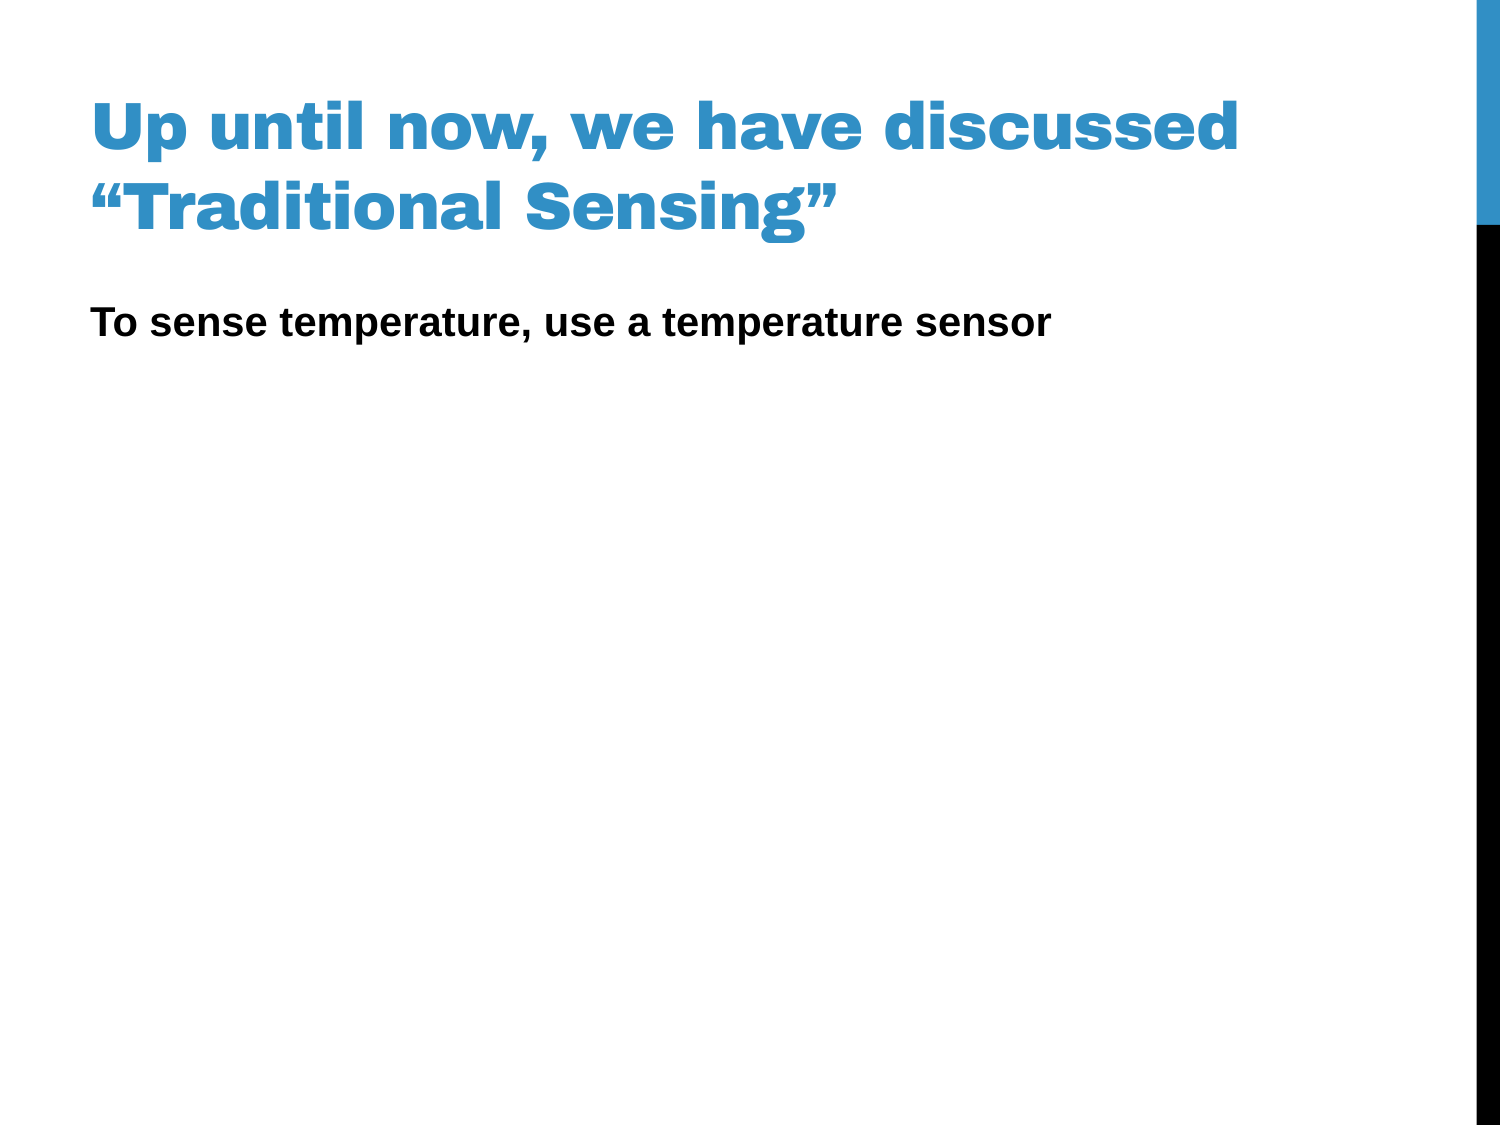

# Up until now, we have discussed “Traditional Sensing”
To sense temperature, use a temperature sensor